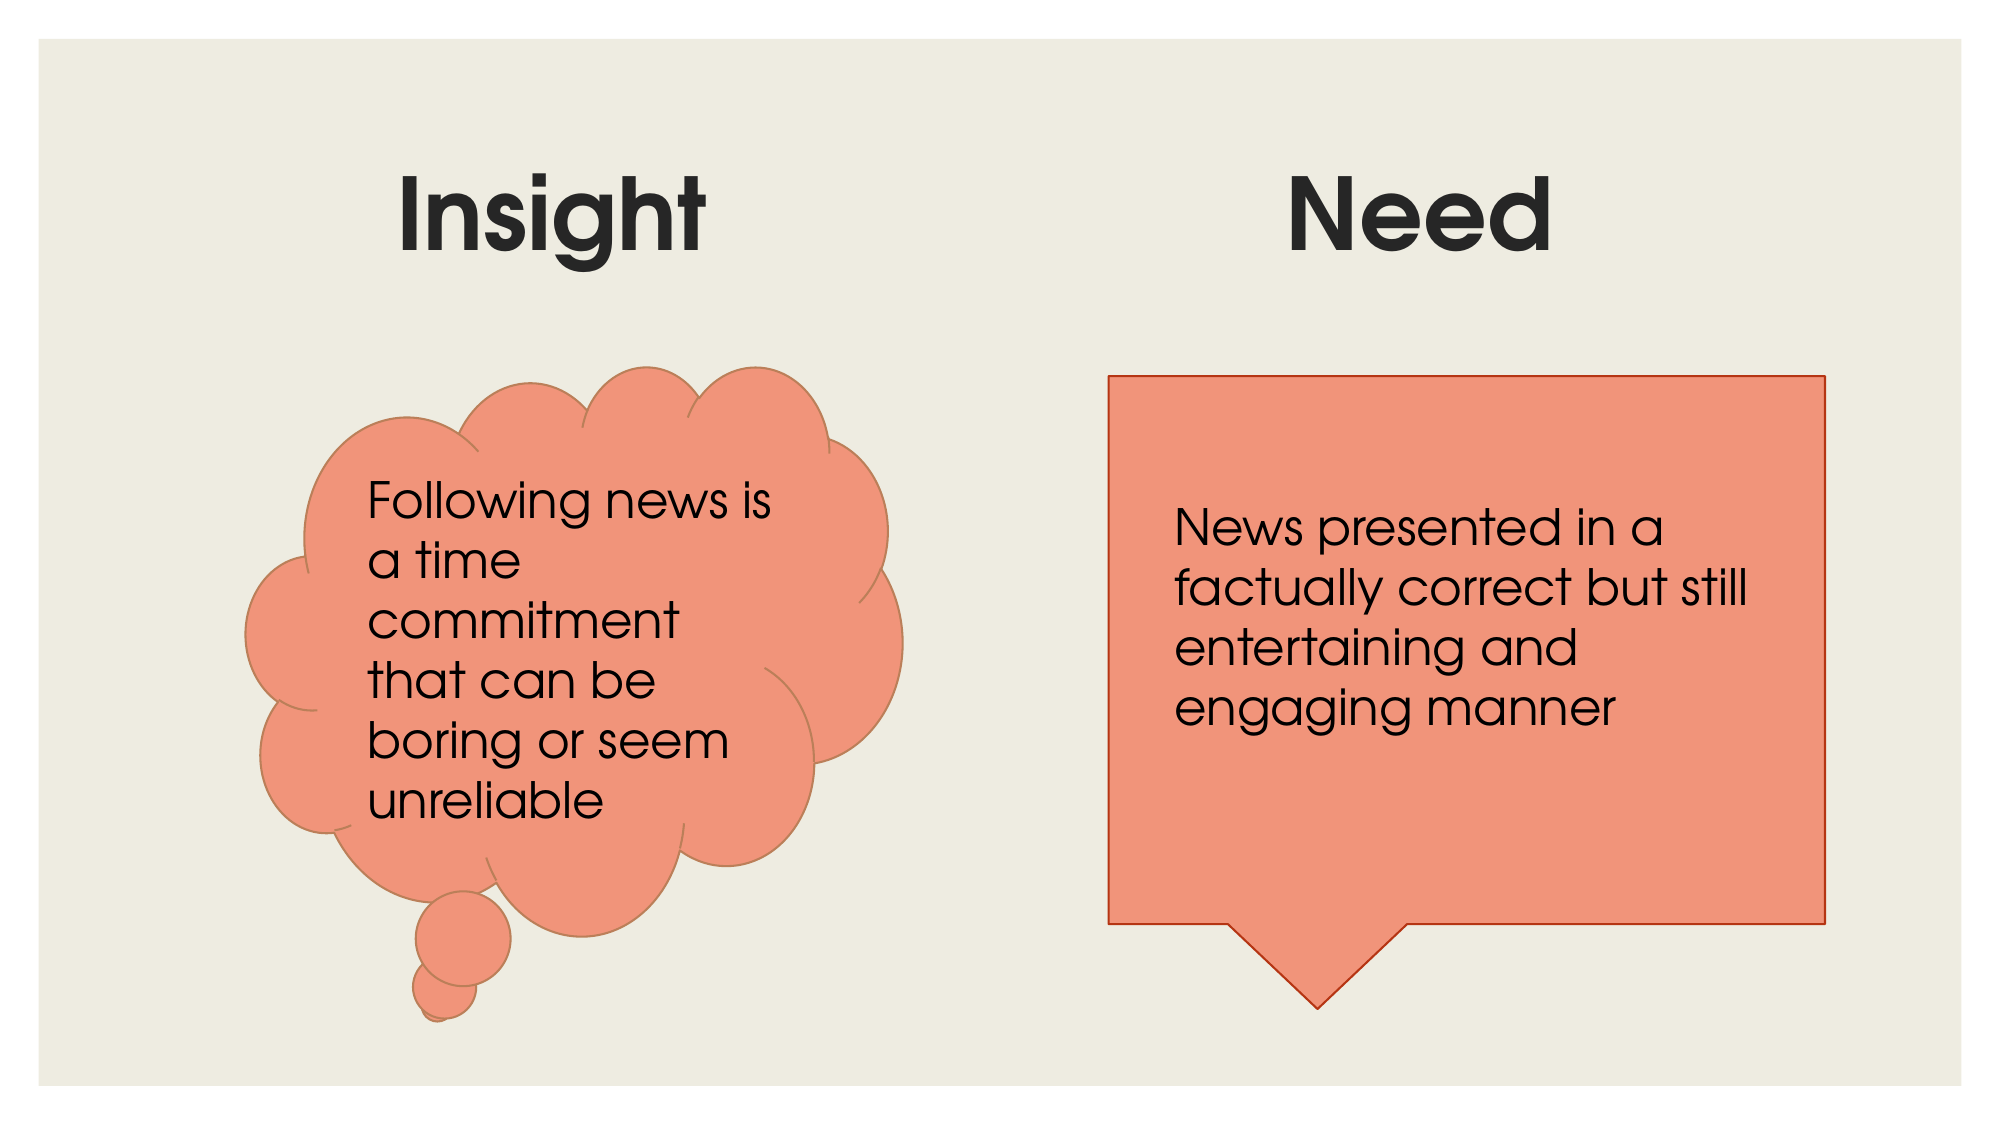

# Insight			       Need

Following news is a time commitment that can be boring or seem unreliable
News presented in a factually correct but still entertaining and engaging manner